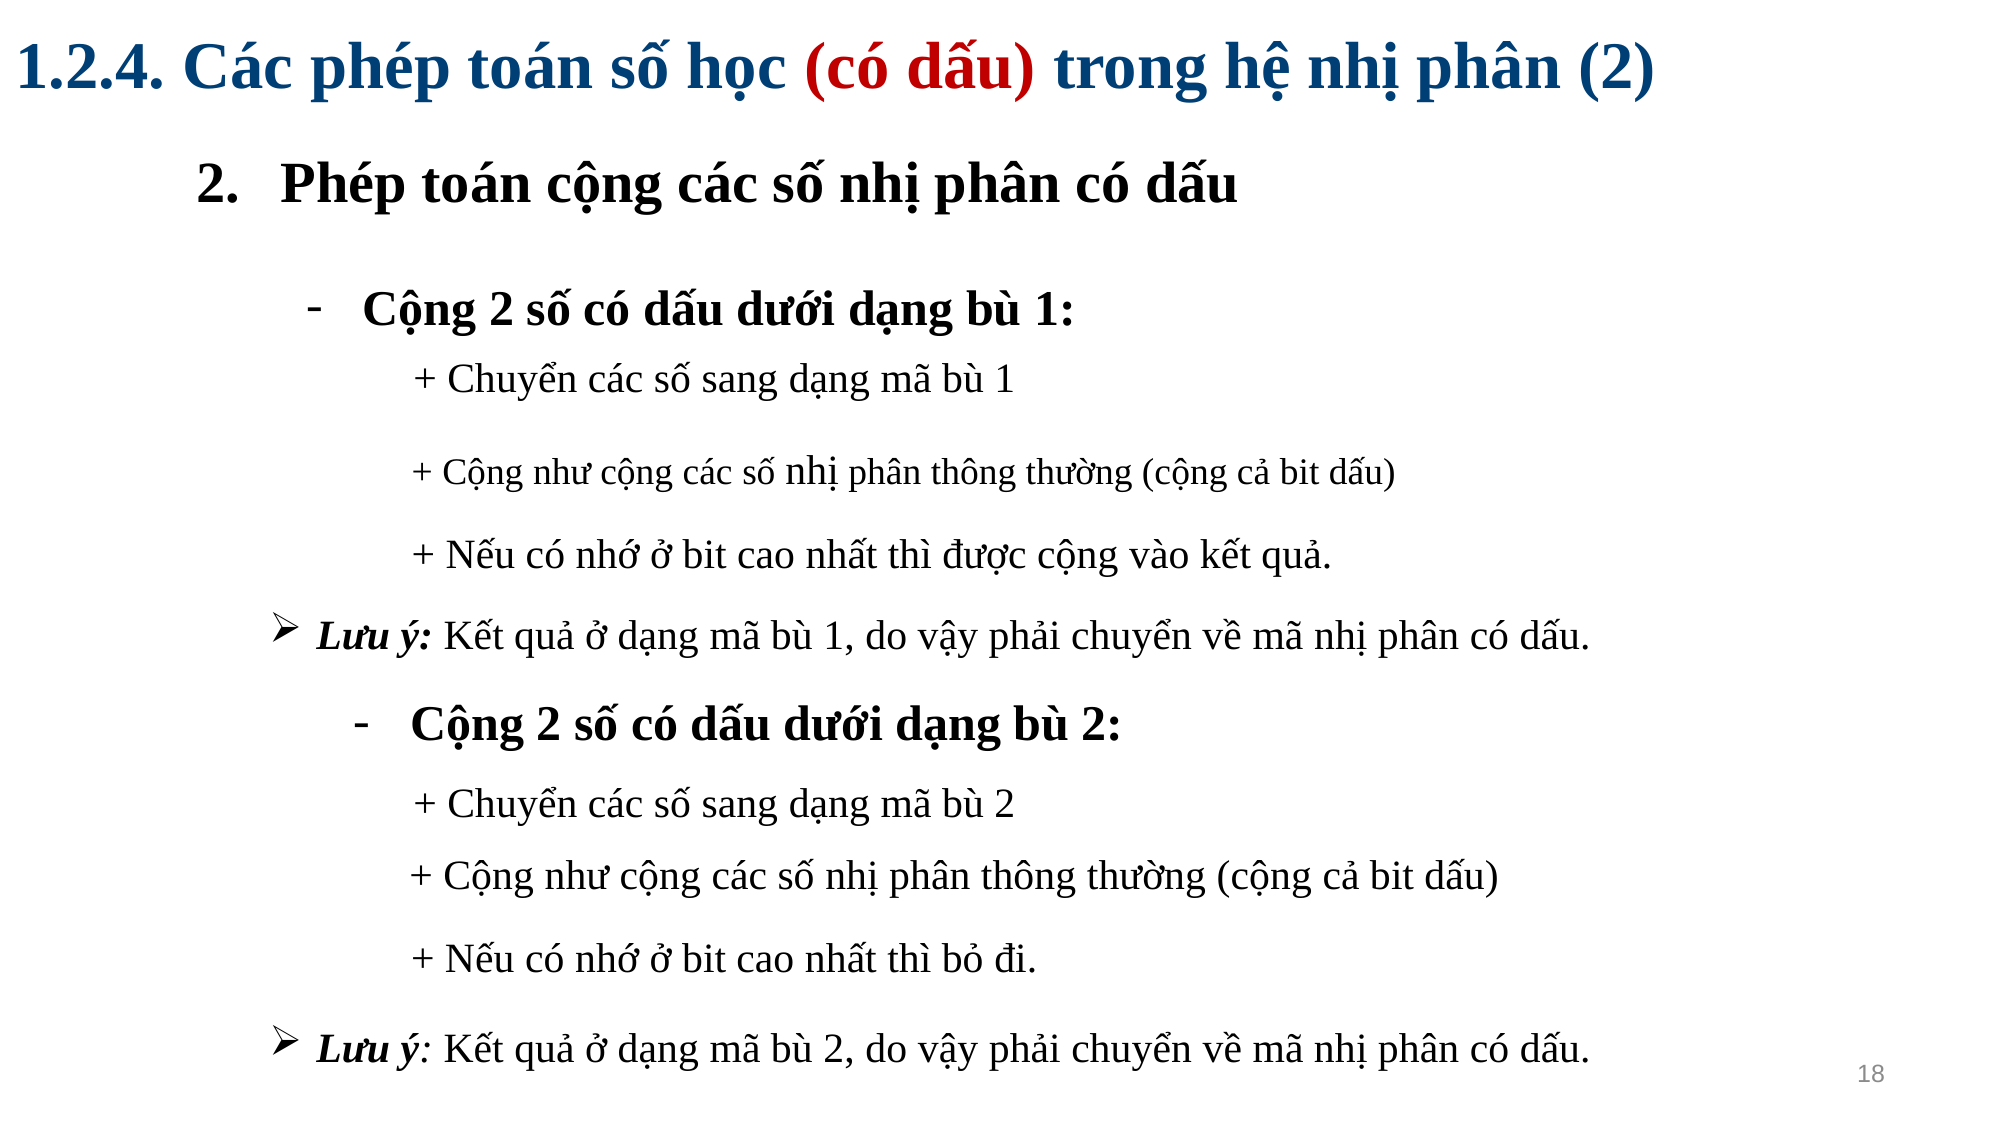

1.2.4. Các phép toán số học (có dấu) trong hệ nhị phân (2)
Phép toán cộng các số nhị phân có dấu
Cộng 2 số có dấu dưới dạng bù 1:
+ Chuyển các số sang dạng mã bù 1
+ Cộng như cộng các số nhị phân thông thường (cộng cả bit dấu)
+ Nếu có nhớ ở bit cao nhất thì được cộng vào kết quả.
Lưu ý: Kết quả ở dạng mã bù 1, do vậy phải chuyển về mã nhị phân có dấu.
Cộng 2 số có dấu dưới dạng bù 2:
+ Chuyển các số sang dạng mã bù 2
+ Cộng như cộng các số nhị phân thông thường (cộng cả bit dấu)
+ Nếu có nhớ ở bit cao nhất thì bỏ đi.
Lưu ý: Kết quả ở dạng mã bù 2, do vậy phải chuyển về mã nhị phân có dấu.
18